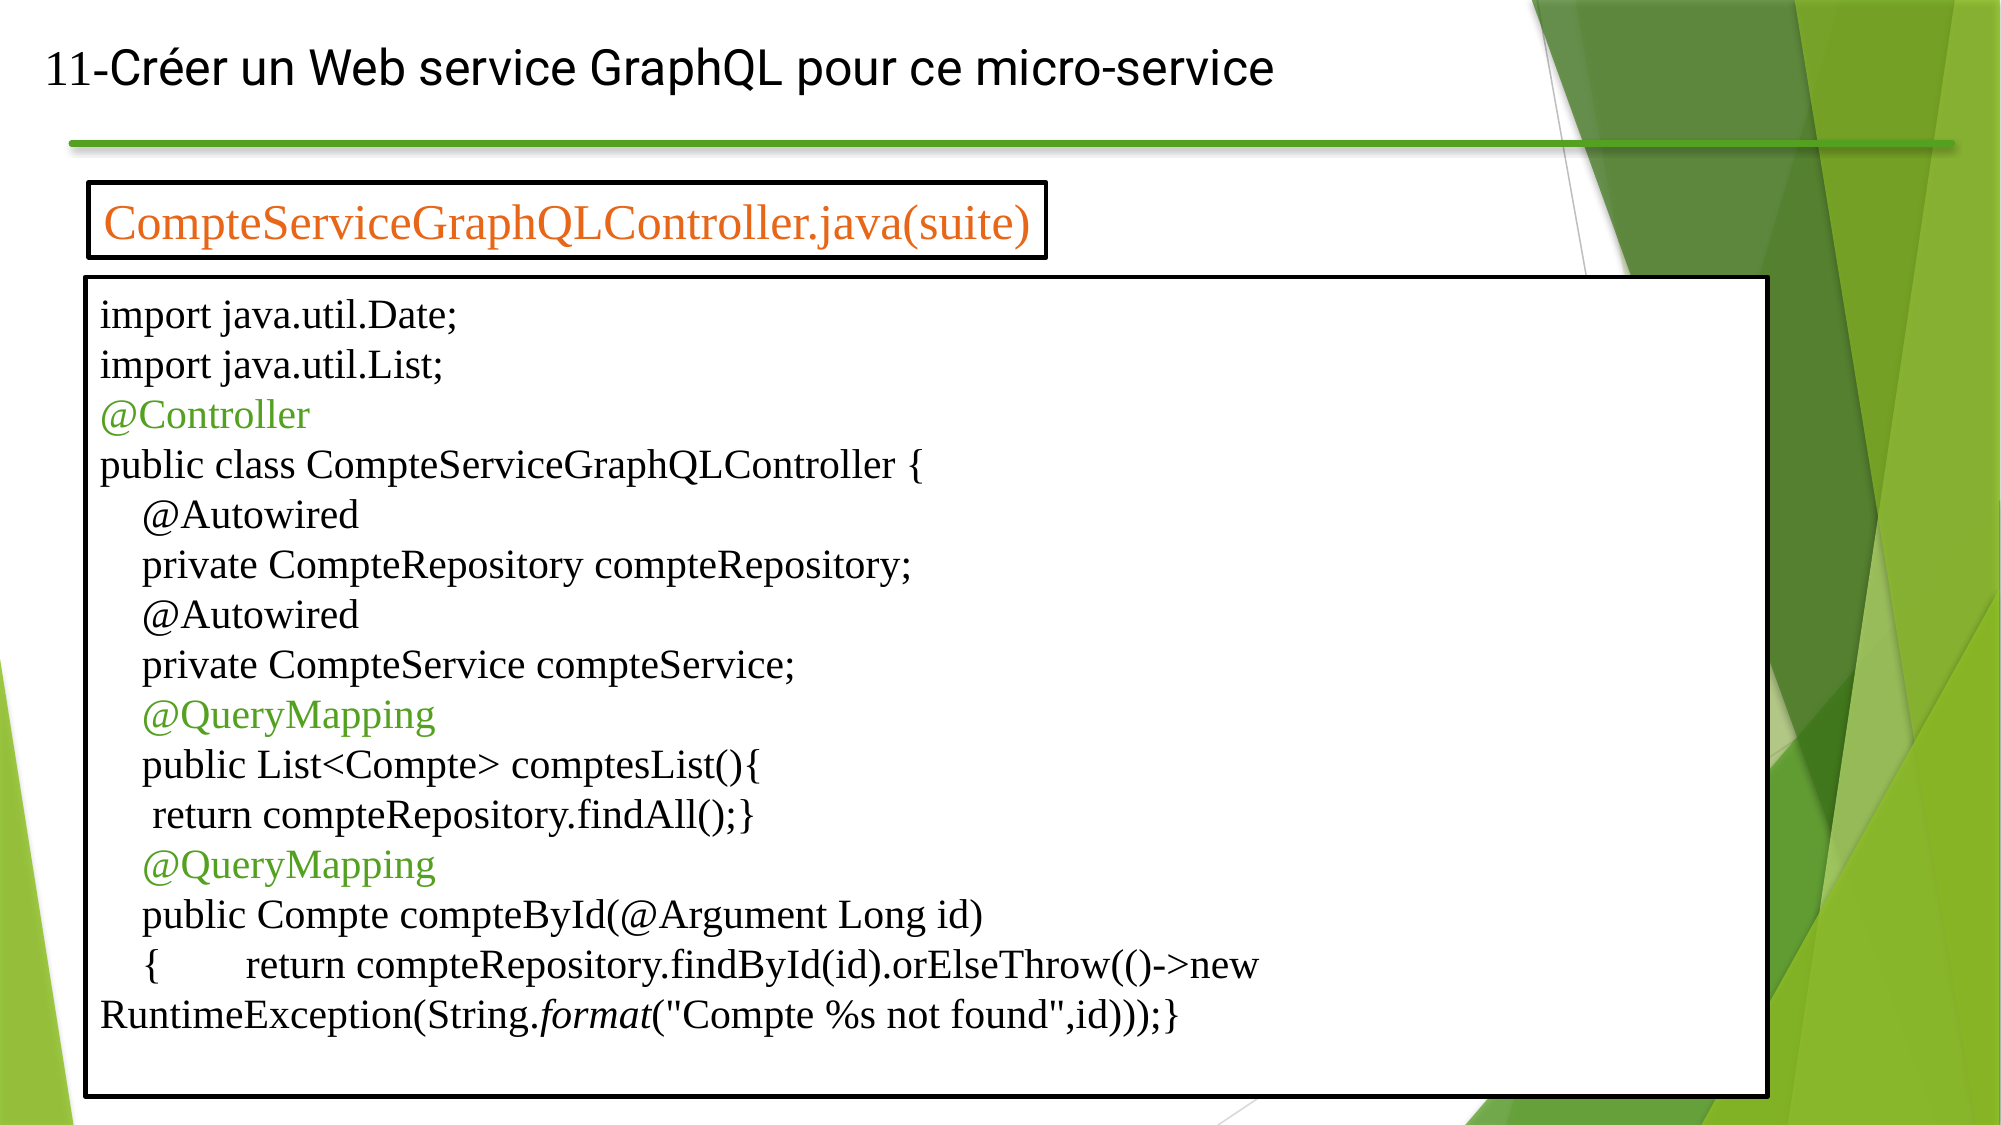

11-Créer un Web service GraphQL pour ce micro-service
CompteServiceGraphQLController.java(suite)
import java.util.Date;
import java.util.List;
@Controller
public class CompteServiceGraphQLController {
    @Autowired
    private CompteRepository compteRepository;
    @Autowired
    private CompteService compteService;
    @QueryMapping
    public List<Compte> comptesList(){
     return compteRepository.findAll();}
    @QueryMapping
    public Compte compteById(@Argument Long id)
    {        return compteRepository.findById(id).orElseThrow(()->new 	RuntimeException(String.format("Compte %s not found",id)));}